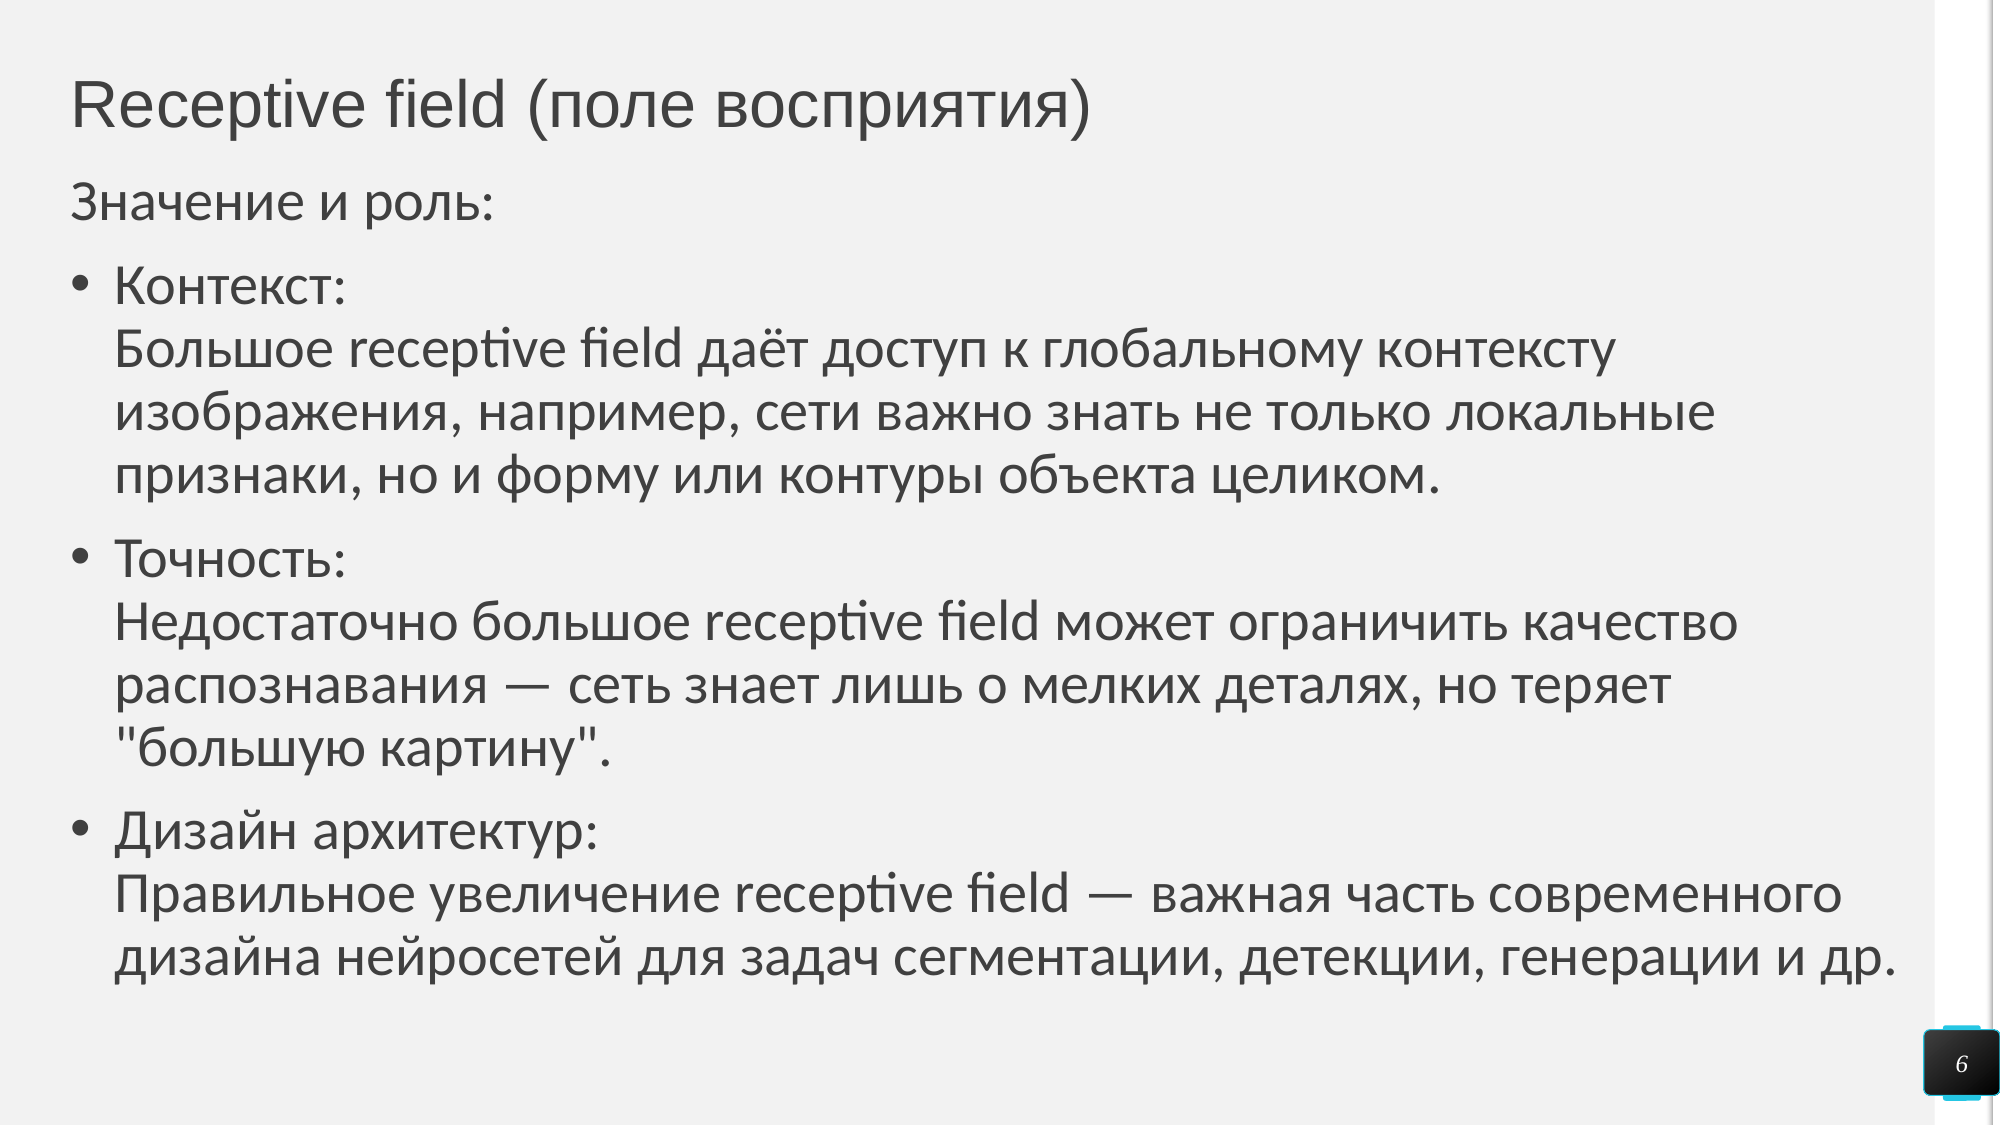

# Receptive field (поле восприятия)
Значение и роль:
Контекст:
Большое receptive field даёт доступ к глобальному контексту изображения, например, сети важно знать не только локальные признаки, но и форму или контуры объекта целиком.
Точность:
Недостаточно большое receptive field может ограничить качество распознавания — сеть знает лишь о мелких деталях, но теряет "большую картину".
Дизайн архитектур:
Правильное увеличение receptive field — важная часть современного дизайна нейросетей для задач сегментации, детекции, генерации и др.

6